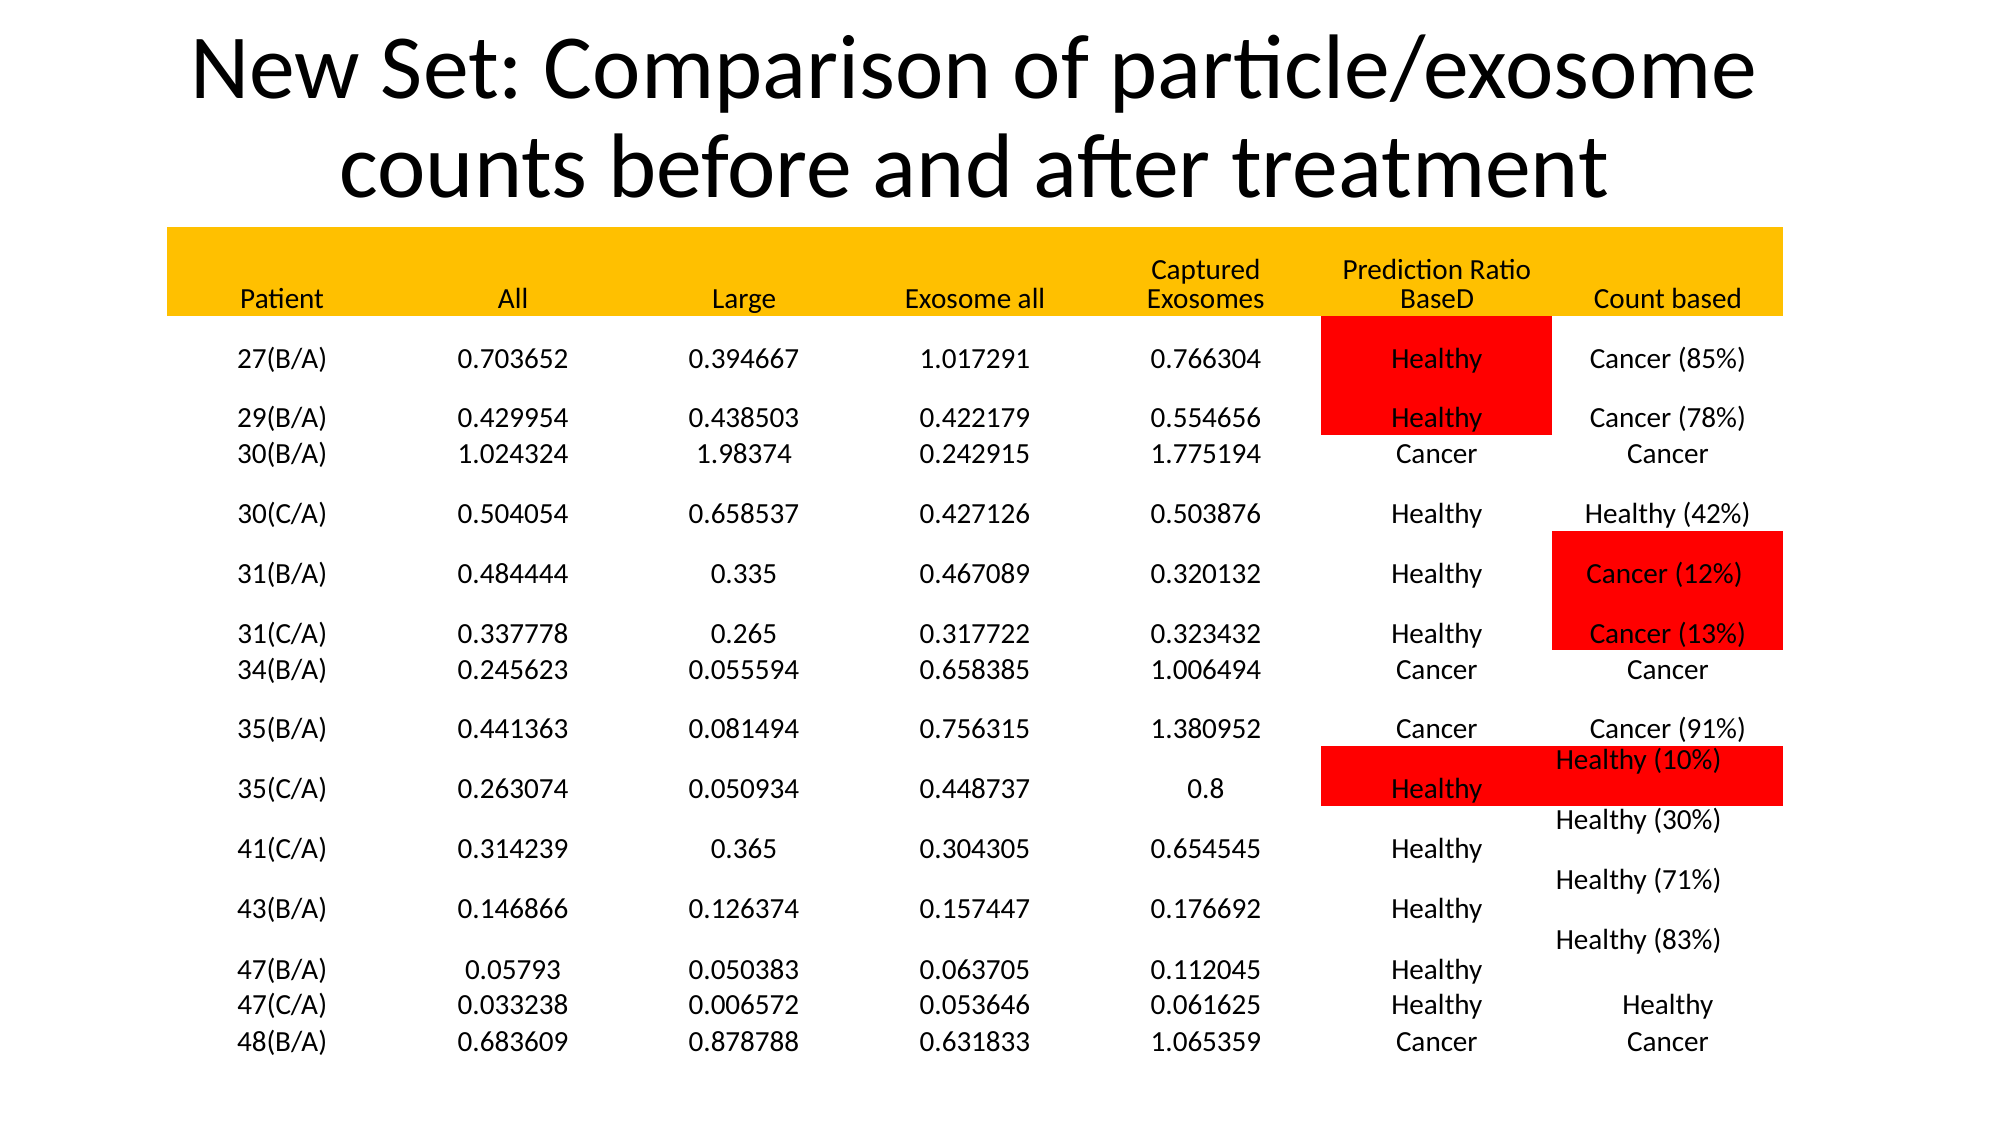

# New Set: Comparison of particle/exosome counts before and after treatment
| Patient | All | Large | Exosome all | Captured Exosomes | Prediction Ratio BaseD | Count based |
| --- | --- | --- | --- | --- | --- | --- |
| 27(B/A) | 0.703652 | 0.394667 | 1.017291 | 0.766304 | Healthy | Cancer (85%) |
| 29(B/A) | 0.429954 | 0.438503 | 0.422179 | 0.554656 | Healthy | Cancer (78%) |
| 30(B/A) | 1.024324 | 1.98374 | 0.242915 | 1.775194 | Cancer | Cancer |
| 30(C/A) | 0.504054 | 0.658537 | 0.427126 | 0.503876 | Healthy | Healthy (42%) |
| 31(B/A) | 0.484444 | 0.335 | 0.467089 | 0.320132 | Healthy | Cancer (12%) |
| 31(C/A) | 0.337778 | 0.265 | 0.317722 | 0.323432 | Healthy | Cancer (13%) |
| 34(B/A) | 0.245623 | 0.055594 | 0.658385 | 1.006494 | Cancer | Cancer |
| 35(B/A) | 0.441363 | 0.081494 | 0.756315 | 1.380952 | Cancer | Cancer (91%) |
| 35(C/A) | 0.263074 | 0.050934 | 0.448737 | 0.8 | Healthy | Healthy (10%) |
| 41(C/A) | 0.314239 | 0.365 | 0.304305 | 0.654545 | Healthy | Healthy (30%) |
| 43(B/A) | 0.146866 | 0.126374 | 0.157447 | 0.176692 | Healthy | Healthy (71%) |
| 47(B/A) | 0.05793 | 0.050383 | 0.063705 | 0.112045 | Healthy | Healthy (83%) |
| 47(C/A) | 0.033238 | 0.006572 | 0.053646 | 0.061625 | Healthy | Healthy |
| 48(B/A) | 0.683609 | 0.878788 | 0.631833 | 1.065359 | Cancer | Cancer |